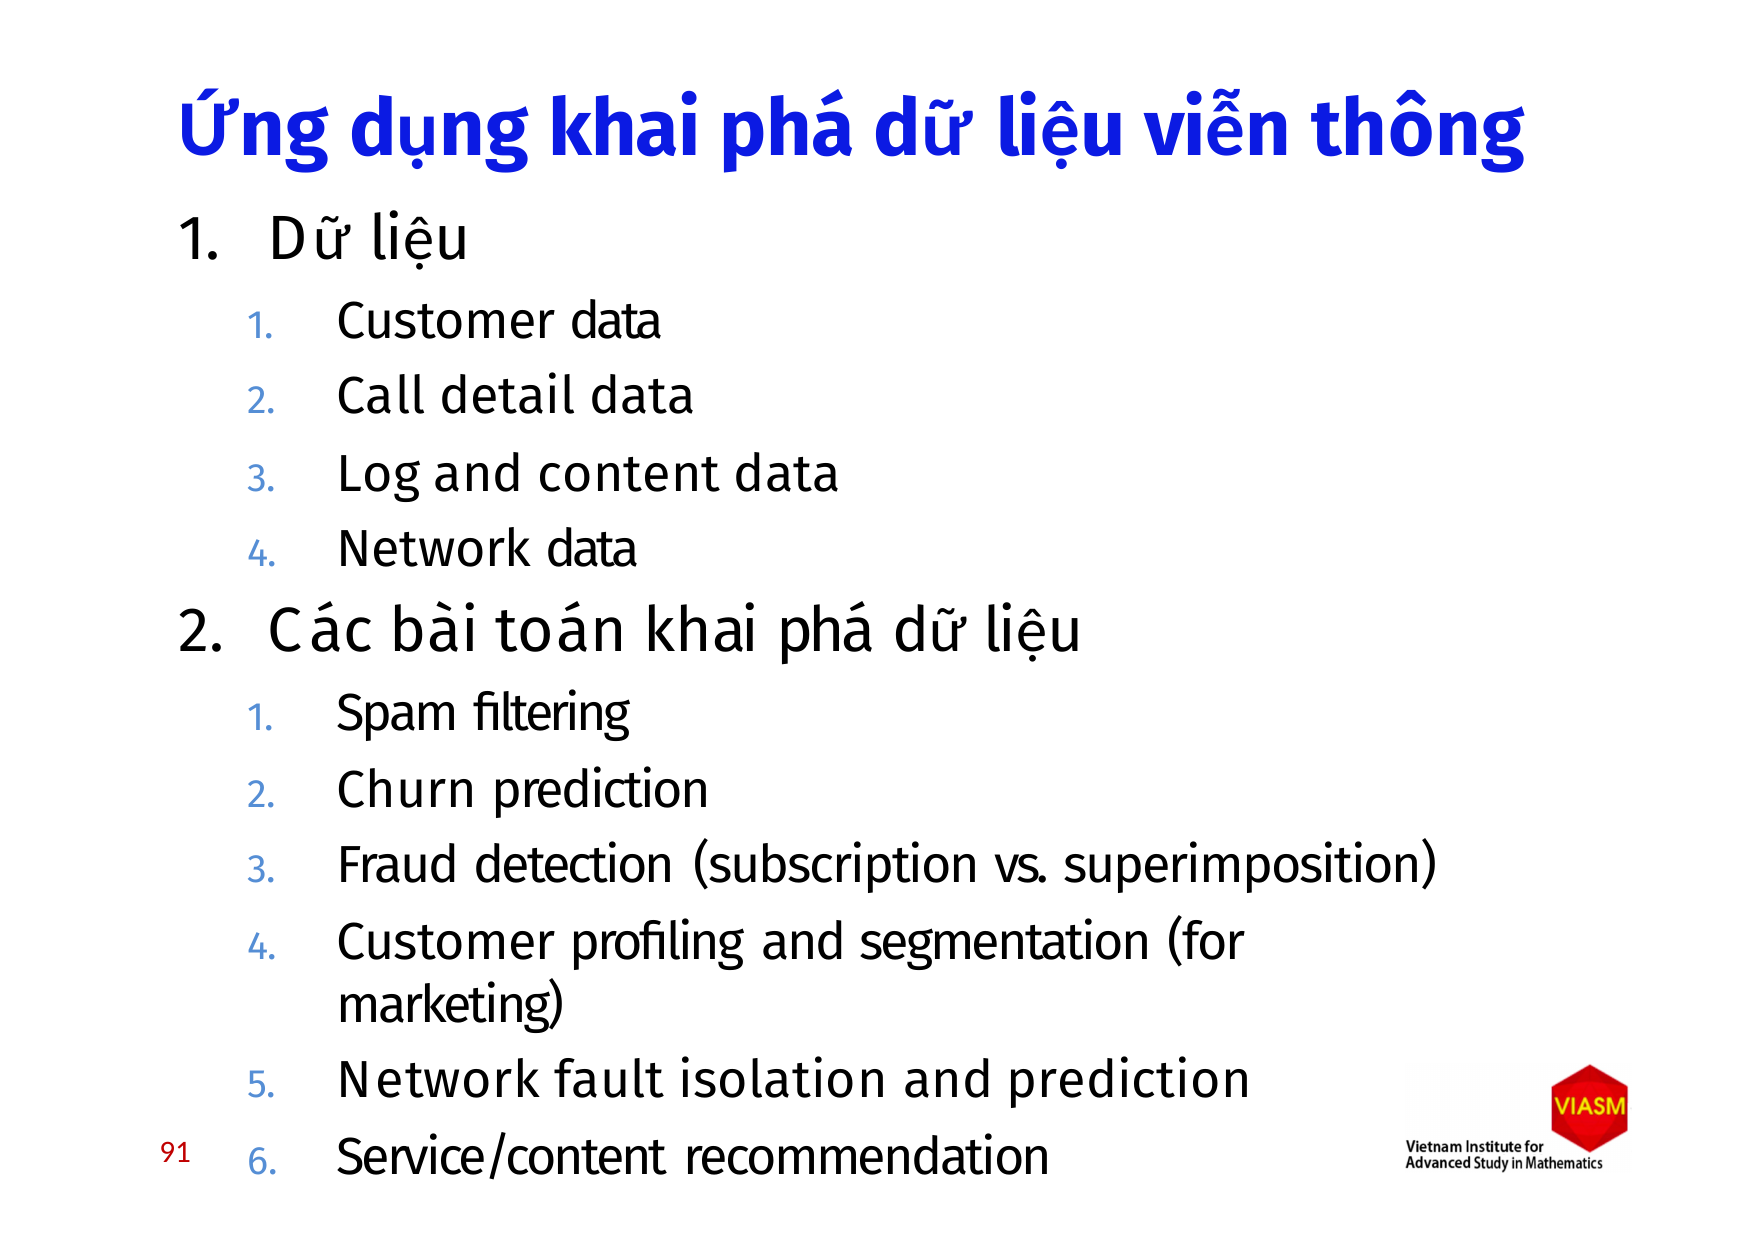

# Ứng dụng khai phá dữ liệu viễn thông
Dữ liệu
Customer data
Call detail data
Log and content data
Network data
Các bài toán khai phá dữ liệu
Spam filtering
Churn prediction
Fraud detection (subscription vs. superimposition)
Customer profiling and segmentation (for marketing)
Network fault isolation and prediction
Service/content recommendation
91